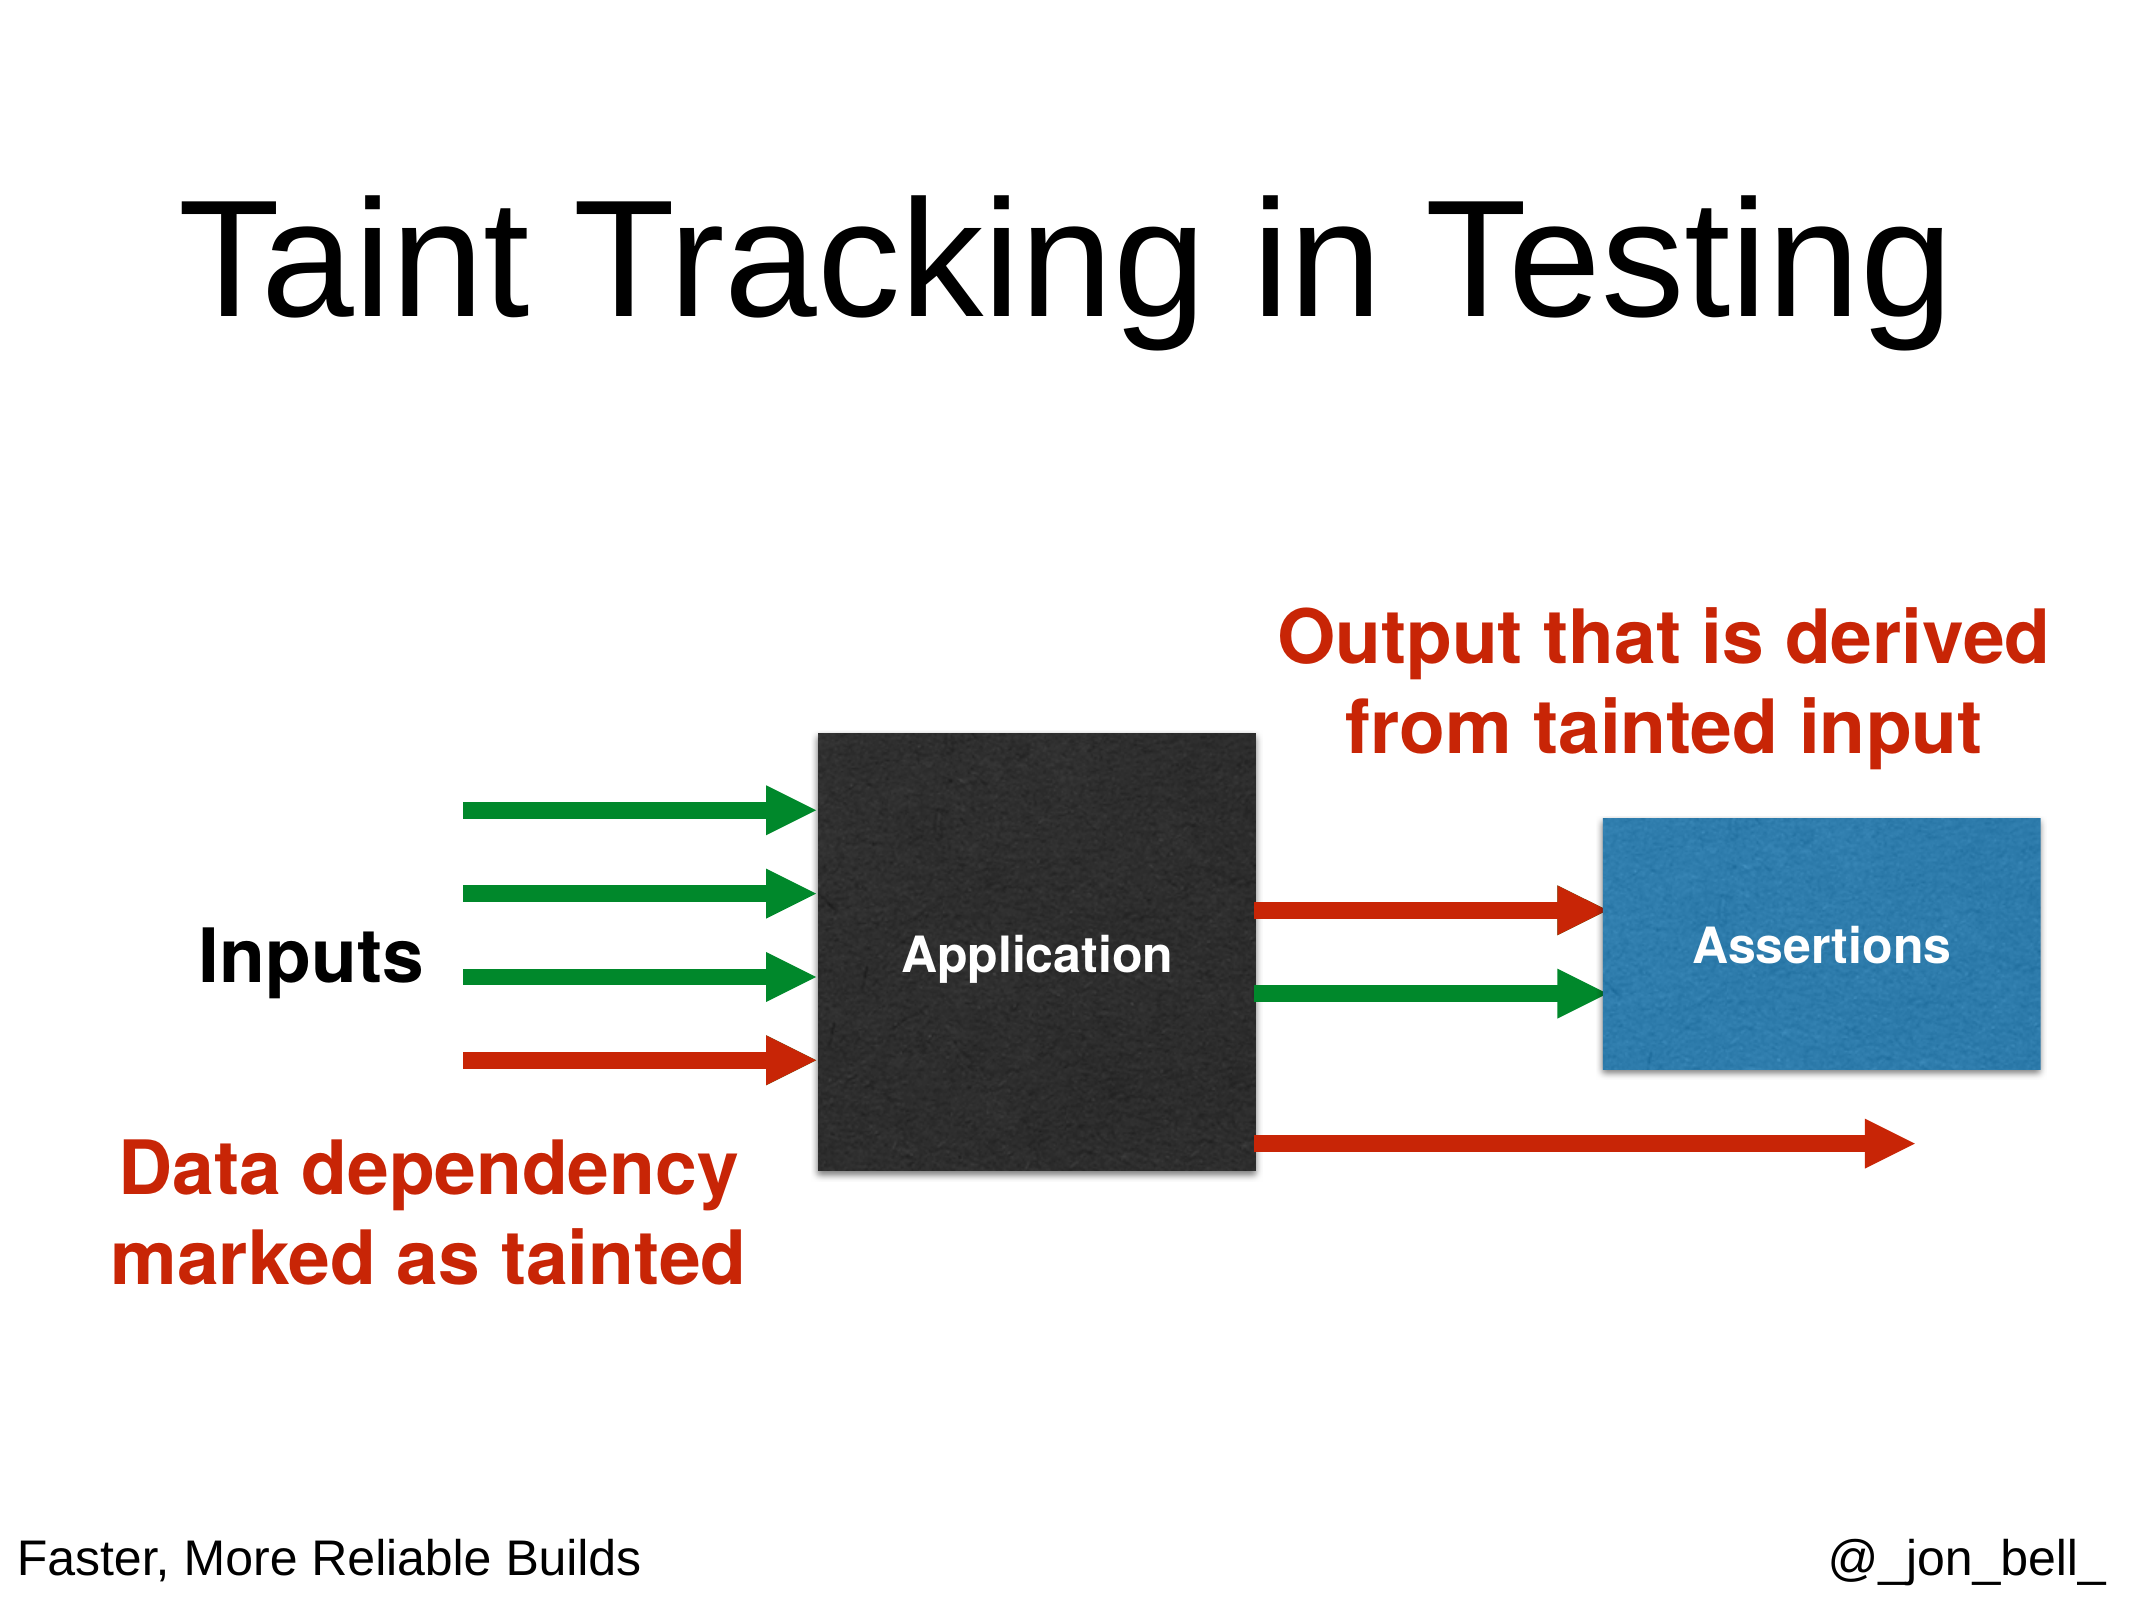

# Taint Tracking in Testing
Output that is derived
from tainted input
Application

Assertions

Inputs

Data dependency
marked as tainted